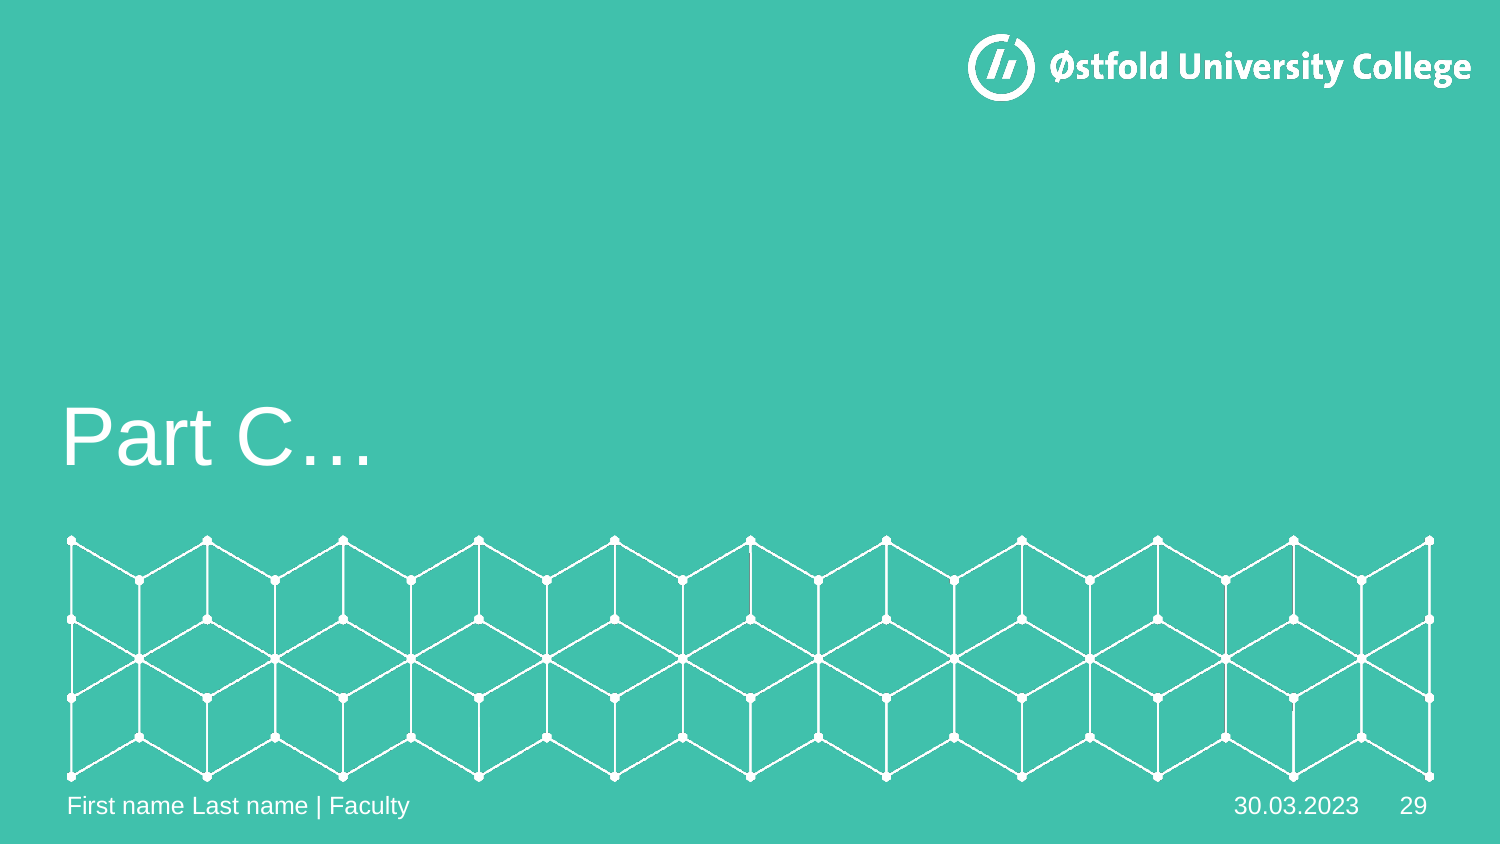

# Part C…
First name Last name | Faculty
29
30.03.2023